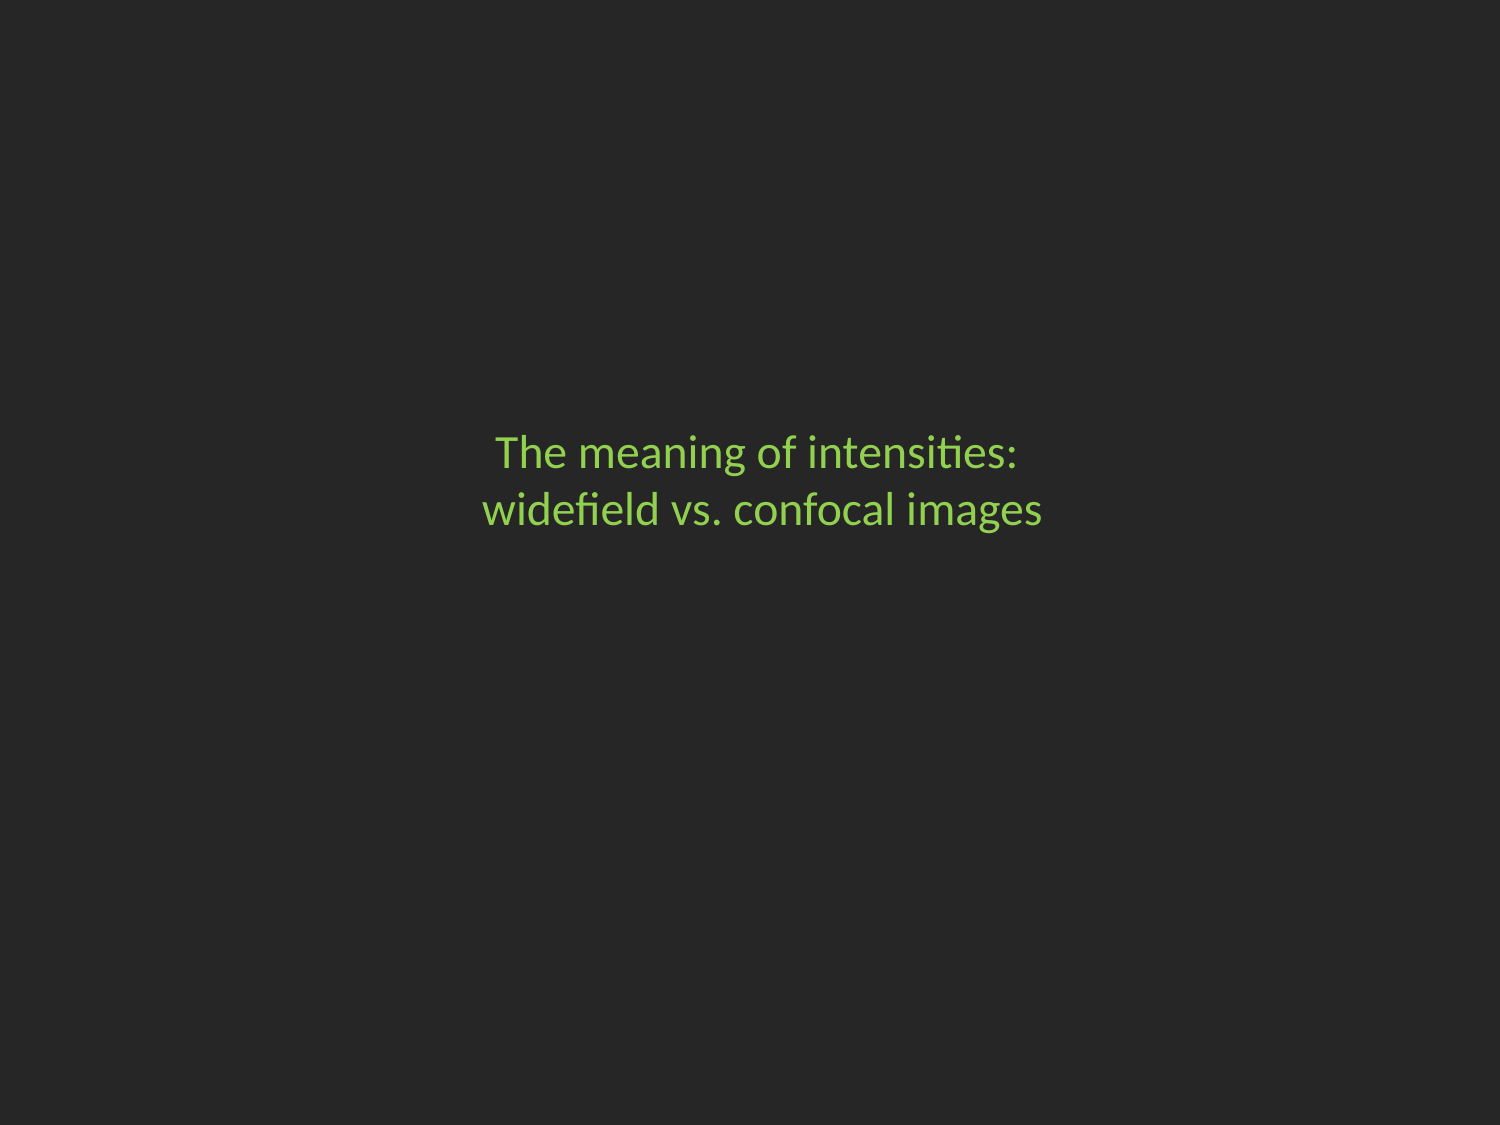

# The meaning of intensities: widefield vs. confocal images